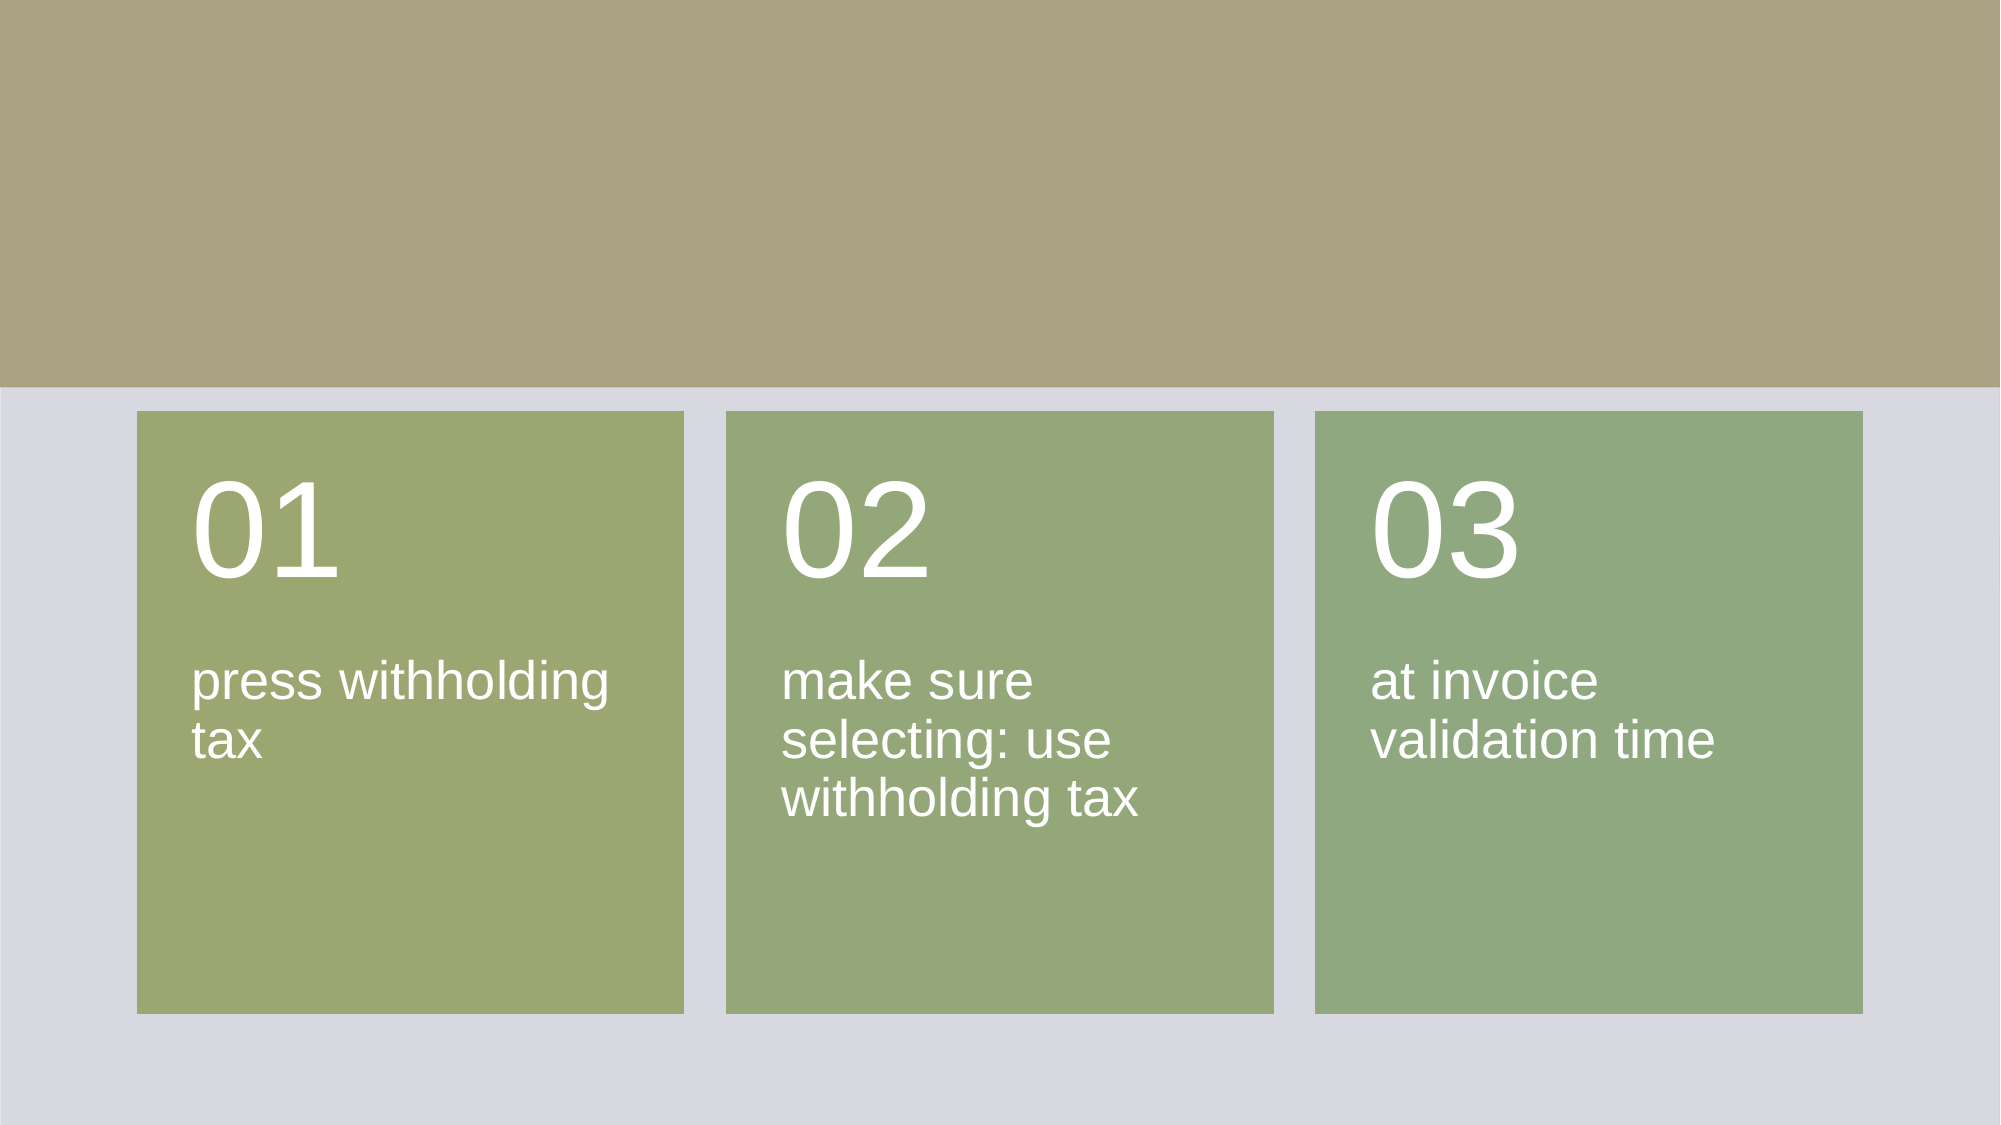

press withholding tax
01
make sure selecting: use withholding tax
02
at invoice validation time
03